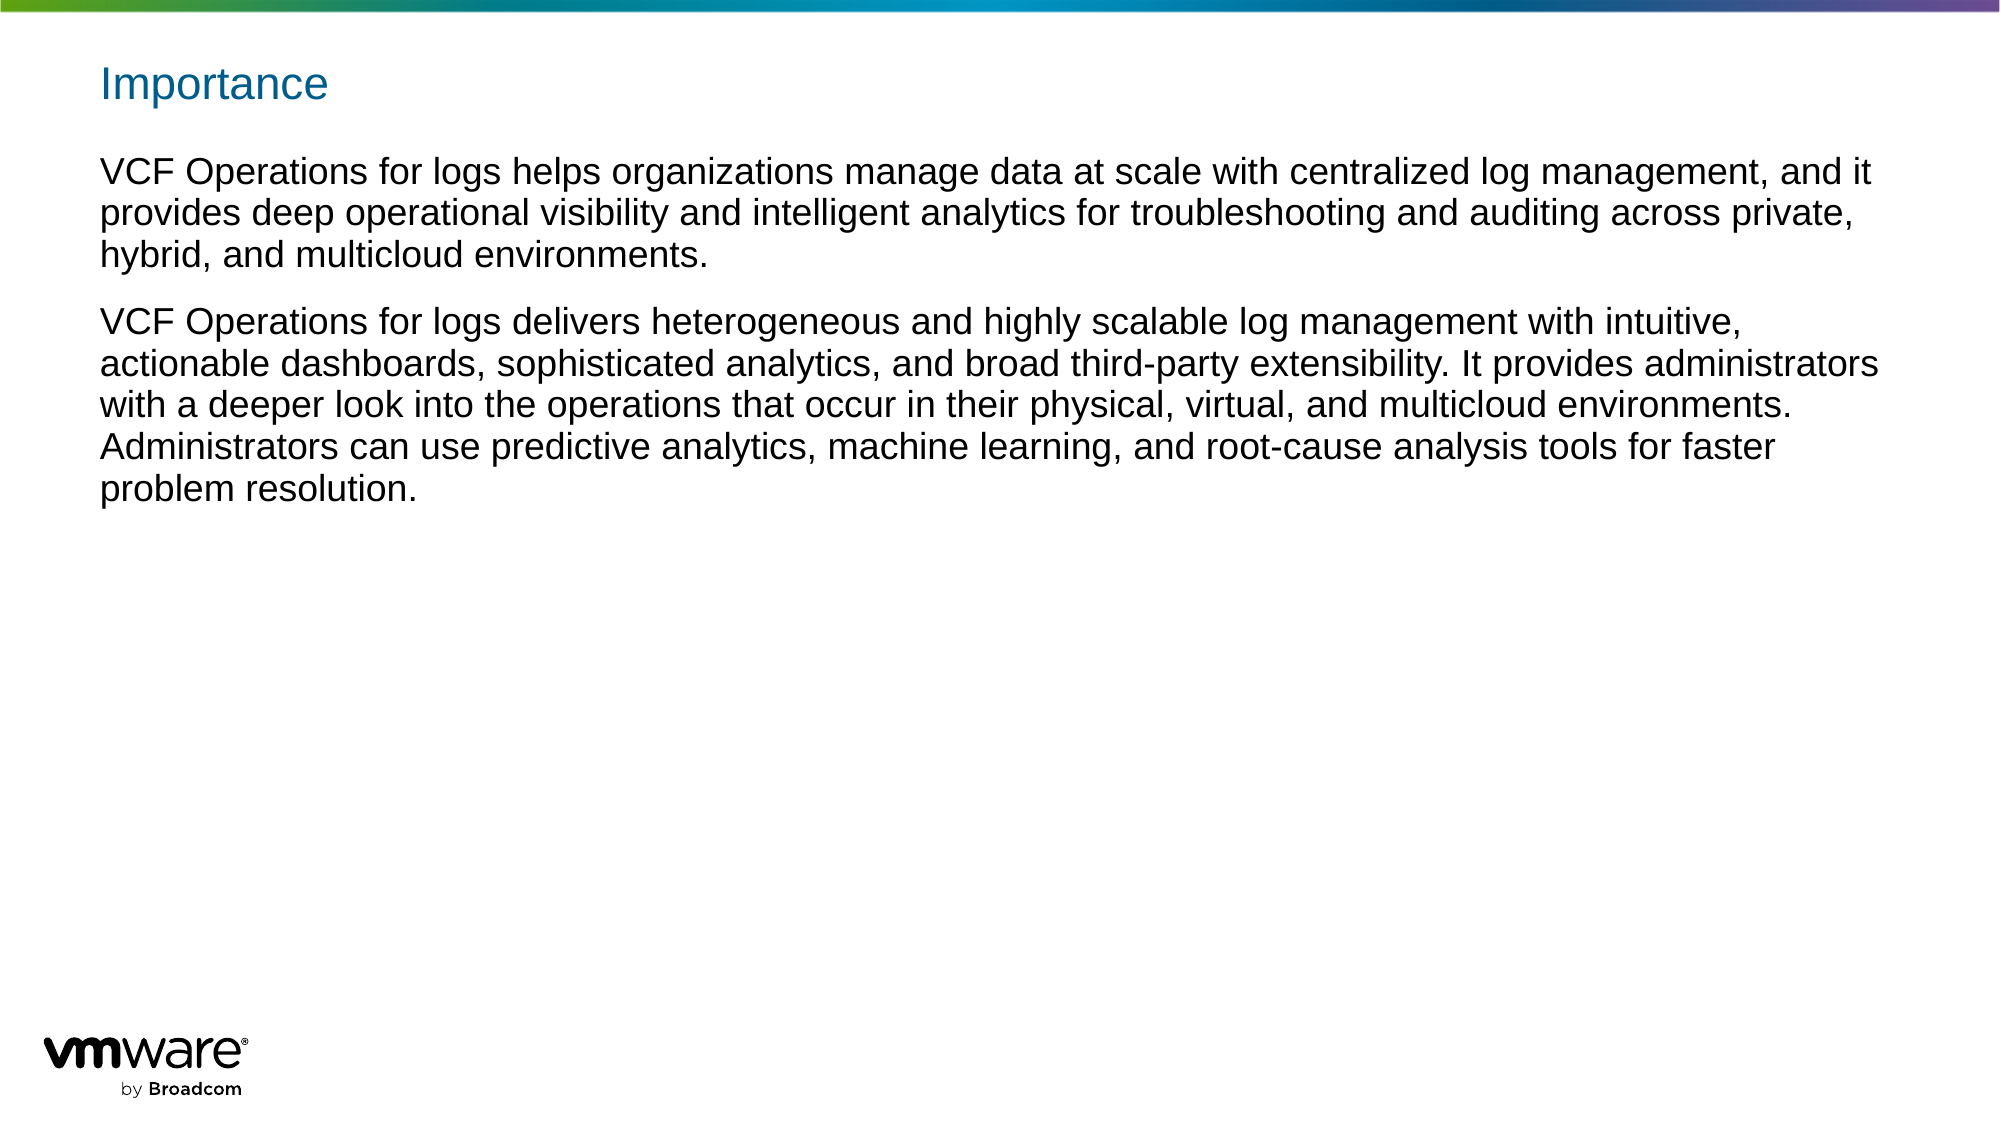

# Importance
VCF Operations for logs helps organizations manage data at scale with centralized log management, and it provides deep operational visibility and intelligent analytics for troubleshooting and auditing across private, hybrid, and multicloud environments.
VCF Operations for logs delivers heterogeneous and highly scalable log management with intuitive, actionable dashboards, sophisticated analytics, and broad third-party extensibility. It provides administrators with a deeper look into the operations that occur in their physical, virtual, and multicloud environments. Administrators can use predictive analytics, machine learning, and root-cause analysis tools for faster problem resolution.